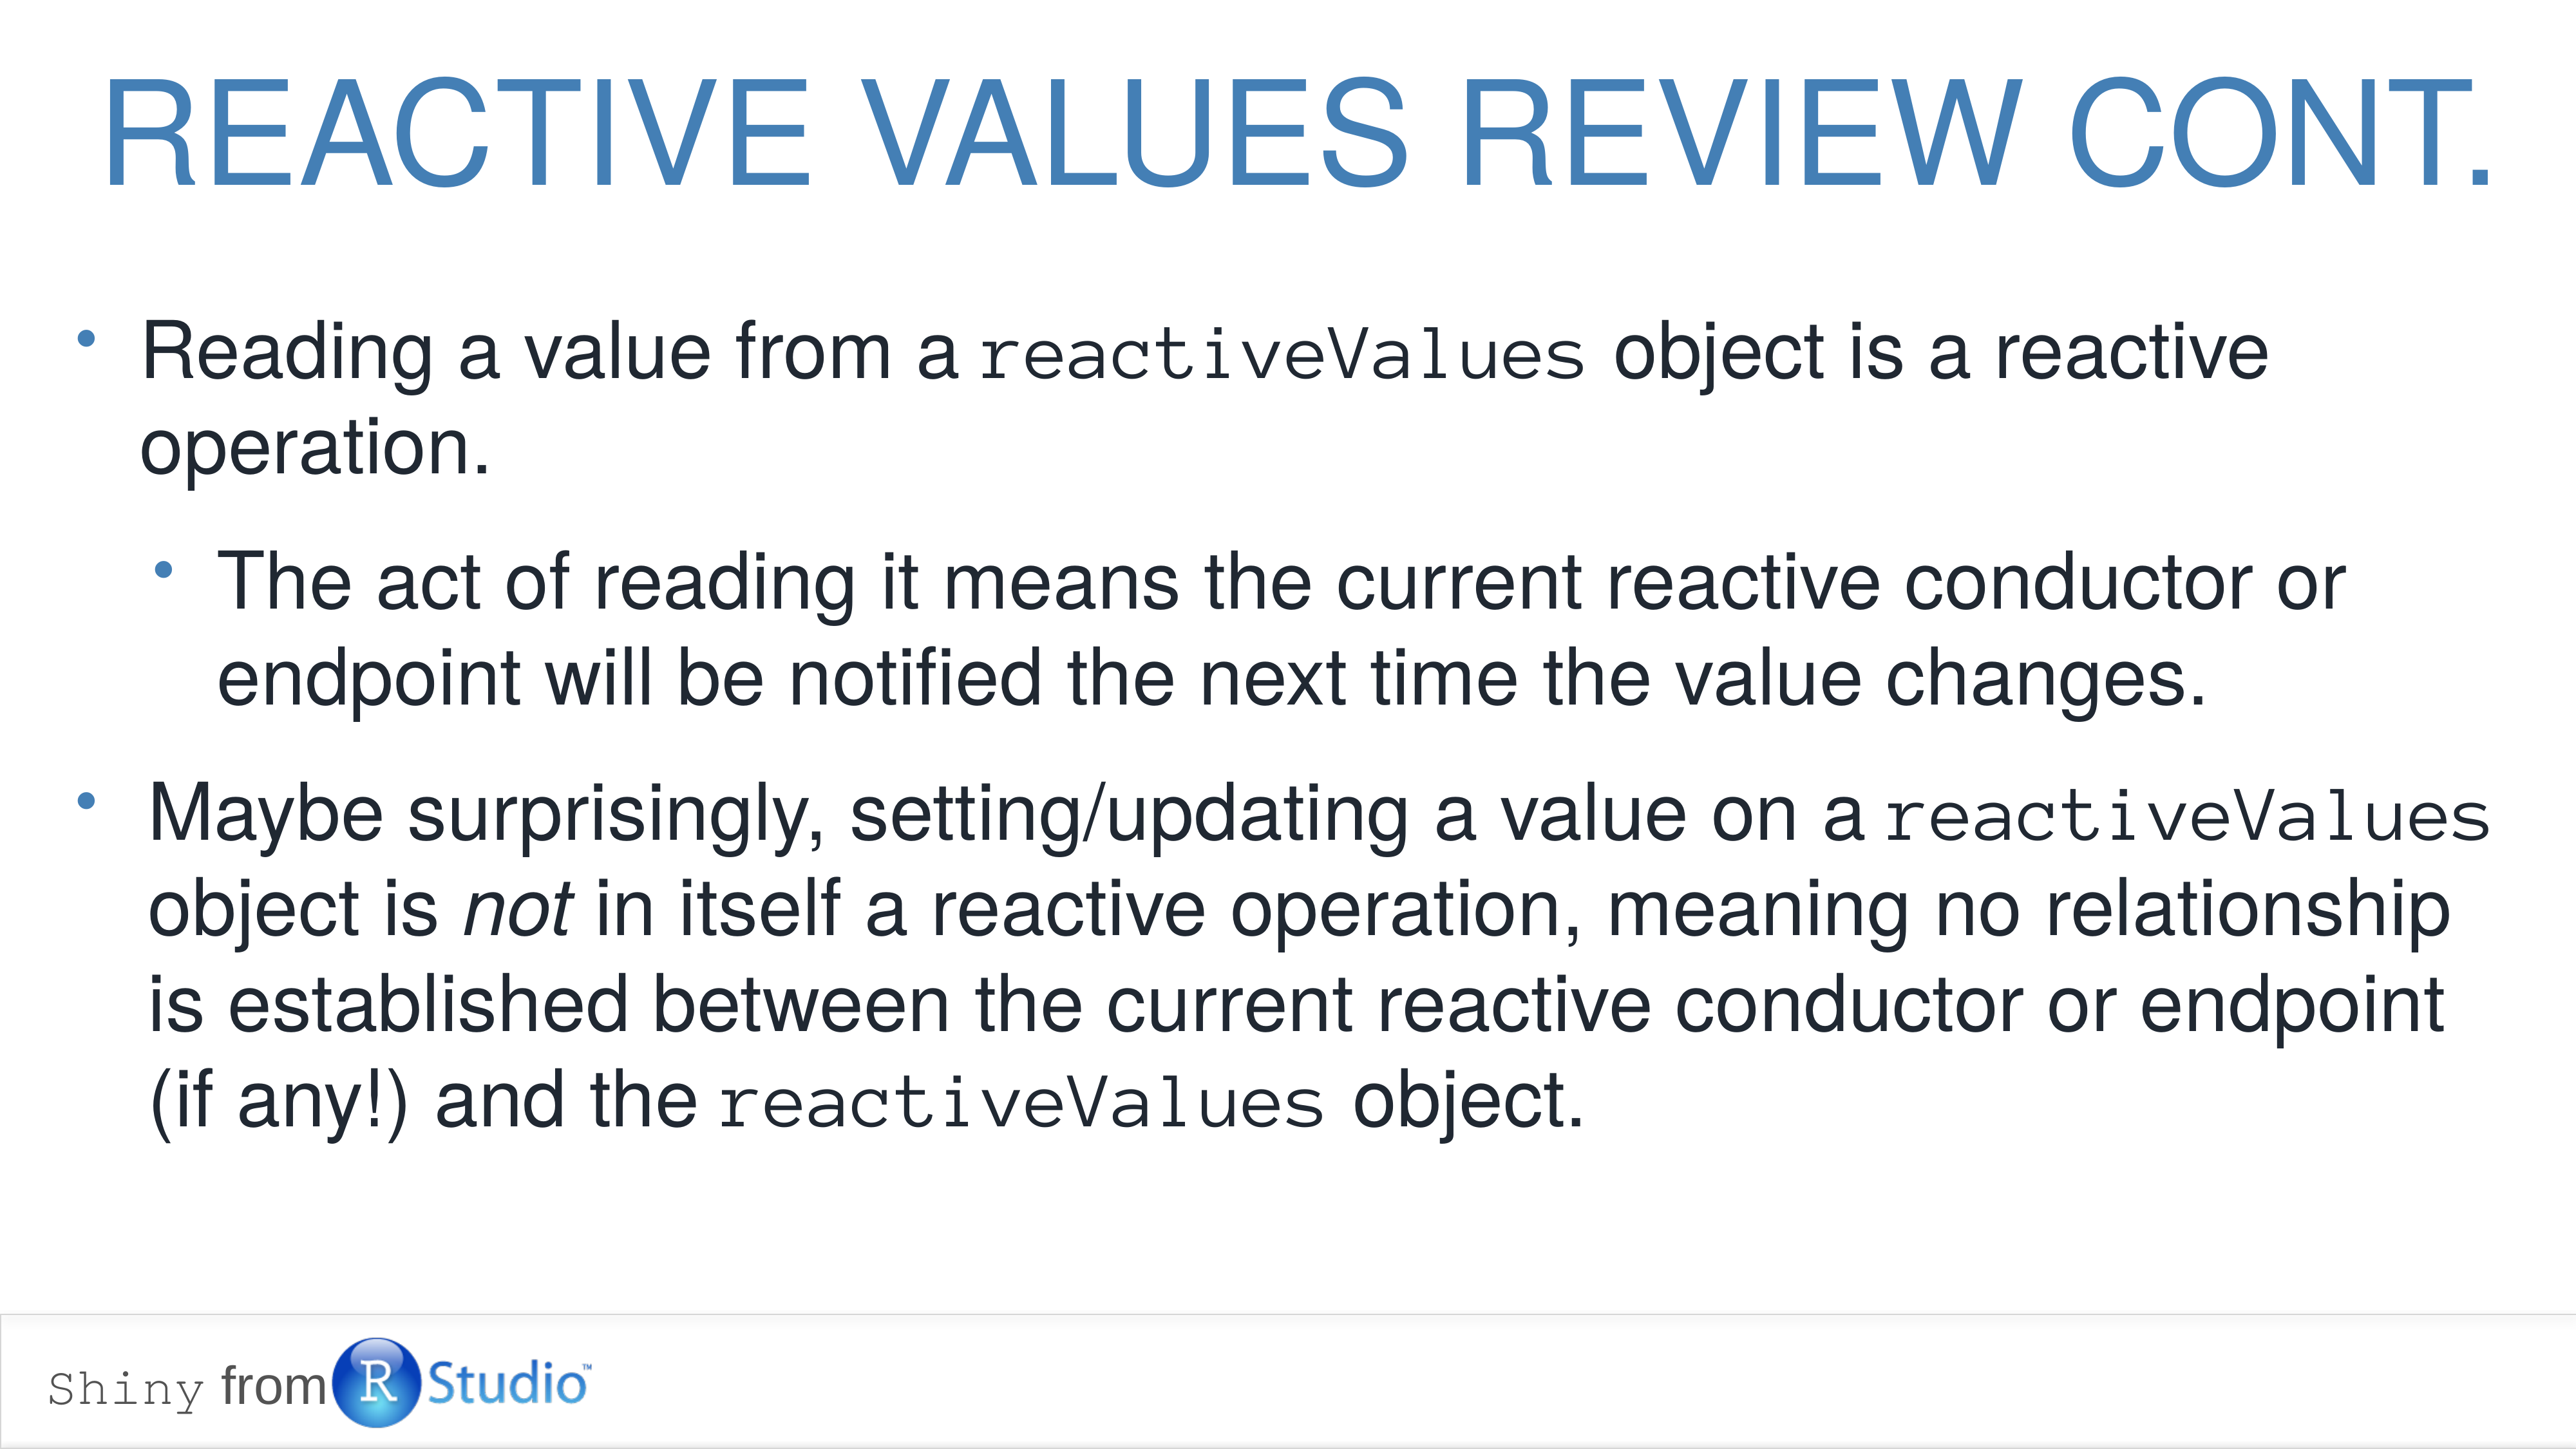

Reactive Values Review cont.
Reading a value from a reactiveValues object is a reactive operation.
The act of reading it means the current reactive conductor or endpoint will be notified the next time the value changes.
Maybe surprisingly, setting/updating a value on a reactiveValues object is not in itself a reactive operation, meaning no relationship is established between the current reactive conductor or endpoint (if any!) and the reactiveValues object.